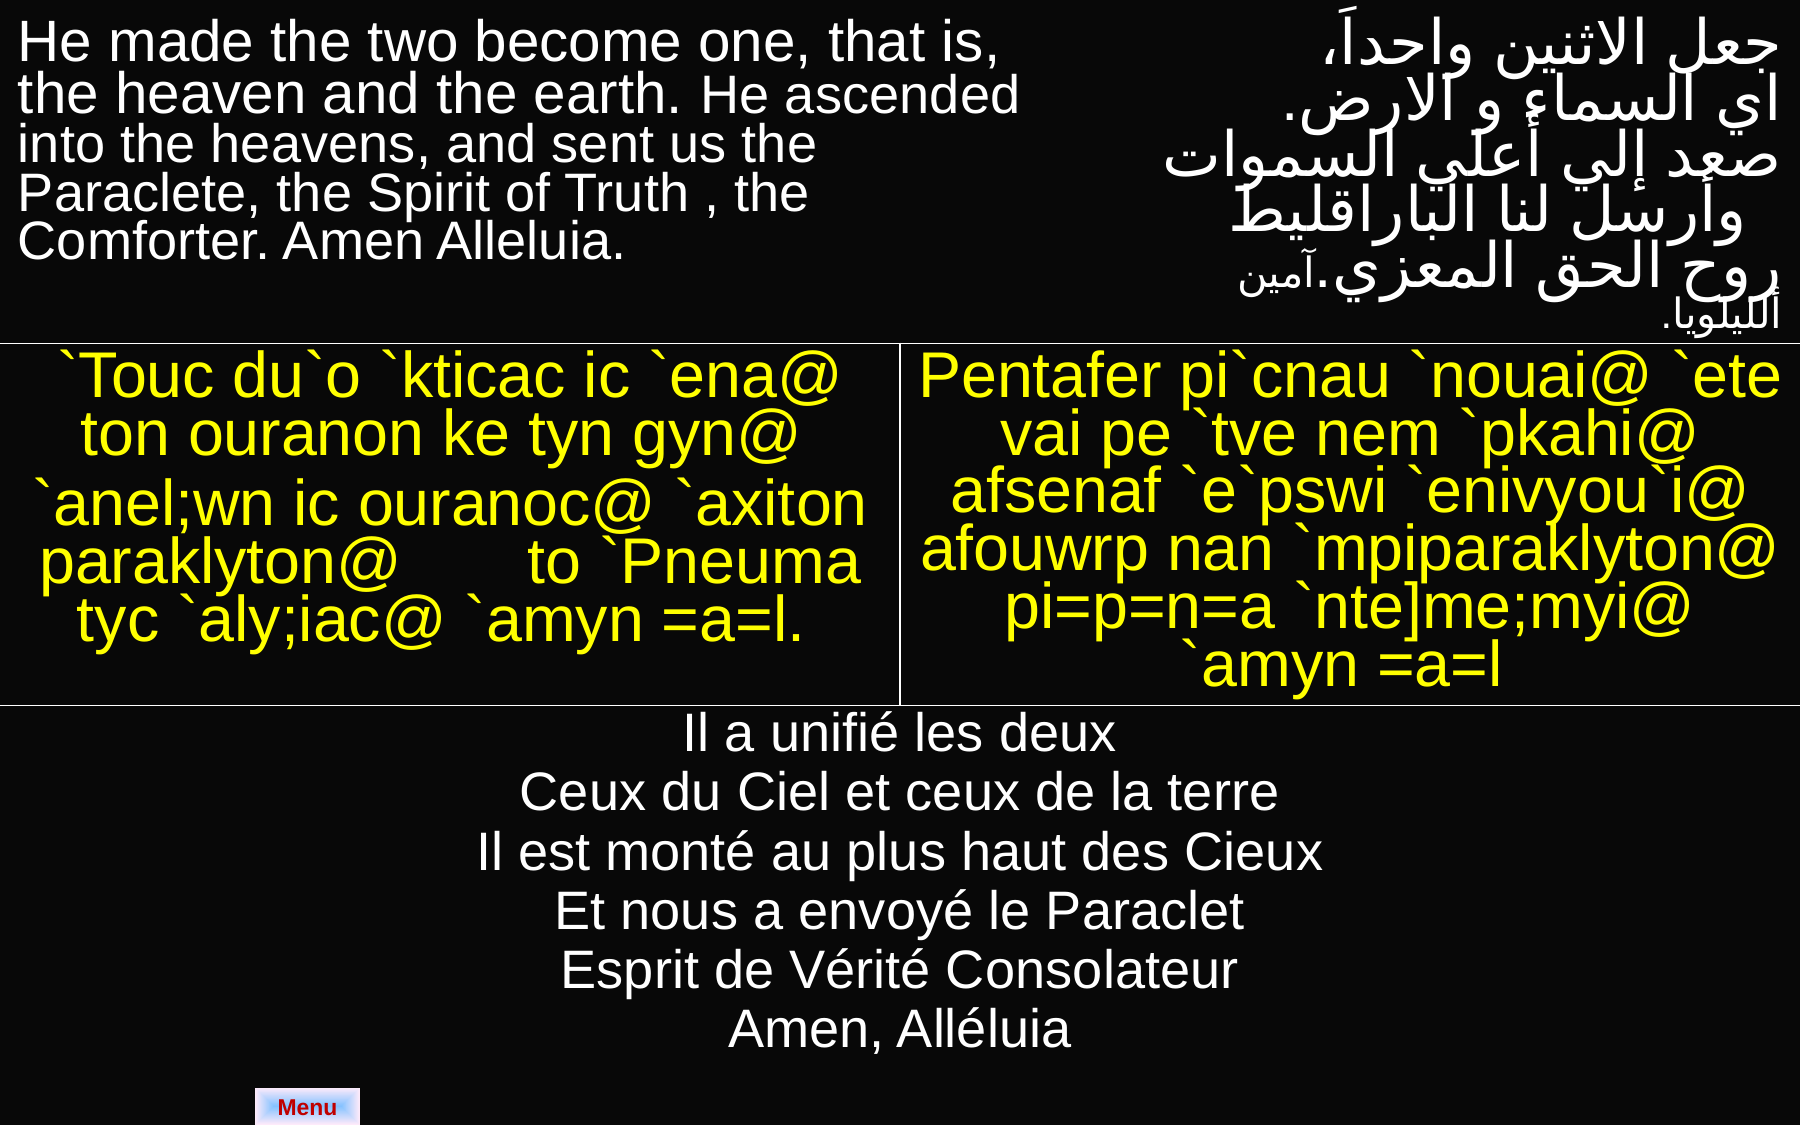

| He made the two become one, that is, the heaven and the earth. He ascended into the heavens, and sent us the Paraclete, the Spirit of Truth , the Comforter. Amen Alleluia. |  | جعل الاثنين واحداَ، اي السماء و الارض. صعد إلي أعلي السموات وأرسل لنا الباراقليط روح الحق المعزي.آمين ألليلويا. |
| --- | --- | --- |
| `Touc du`o `kticac ic `ena@ ton ouranon ke tyn gyn@ `anel;wn ic ouranoc@ `axiton paraklyton@ to `Pneuma tyc `aly;iac@ `amyn =a=l. | Pentafer pi`cnau `nouai@ `ete vai pe `tve nem `pkahi@ afsenaf `e`pswi `enivyou`i@ afouwrp nan `mpiparaklyton@ pi=p=n=a `nte]me;myi@ `amyn =a=l |  |
| Il a unifié les deux Ceux du Ciel et ceux de la terre Il est monté au plus haut des Cieux Et nous a envoyé le Paraclet Esprit de Vérité Consolateur Amen, Alléluia |  |  |

Menu